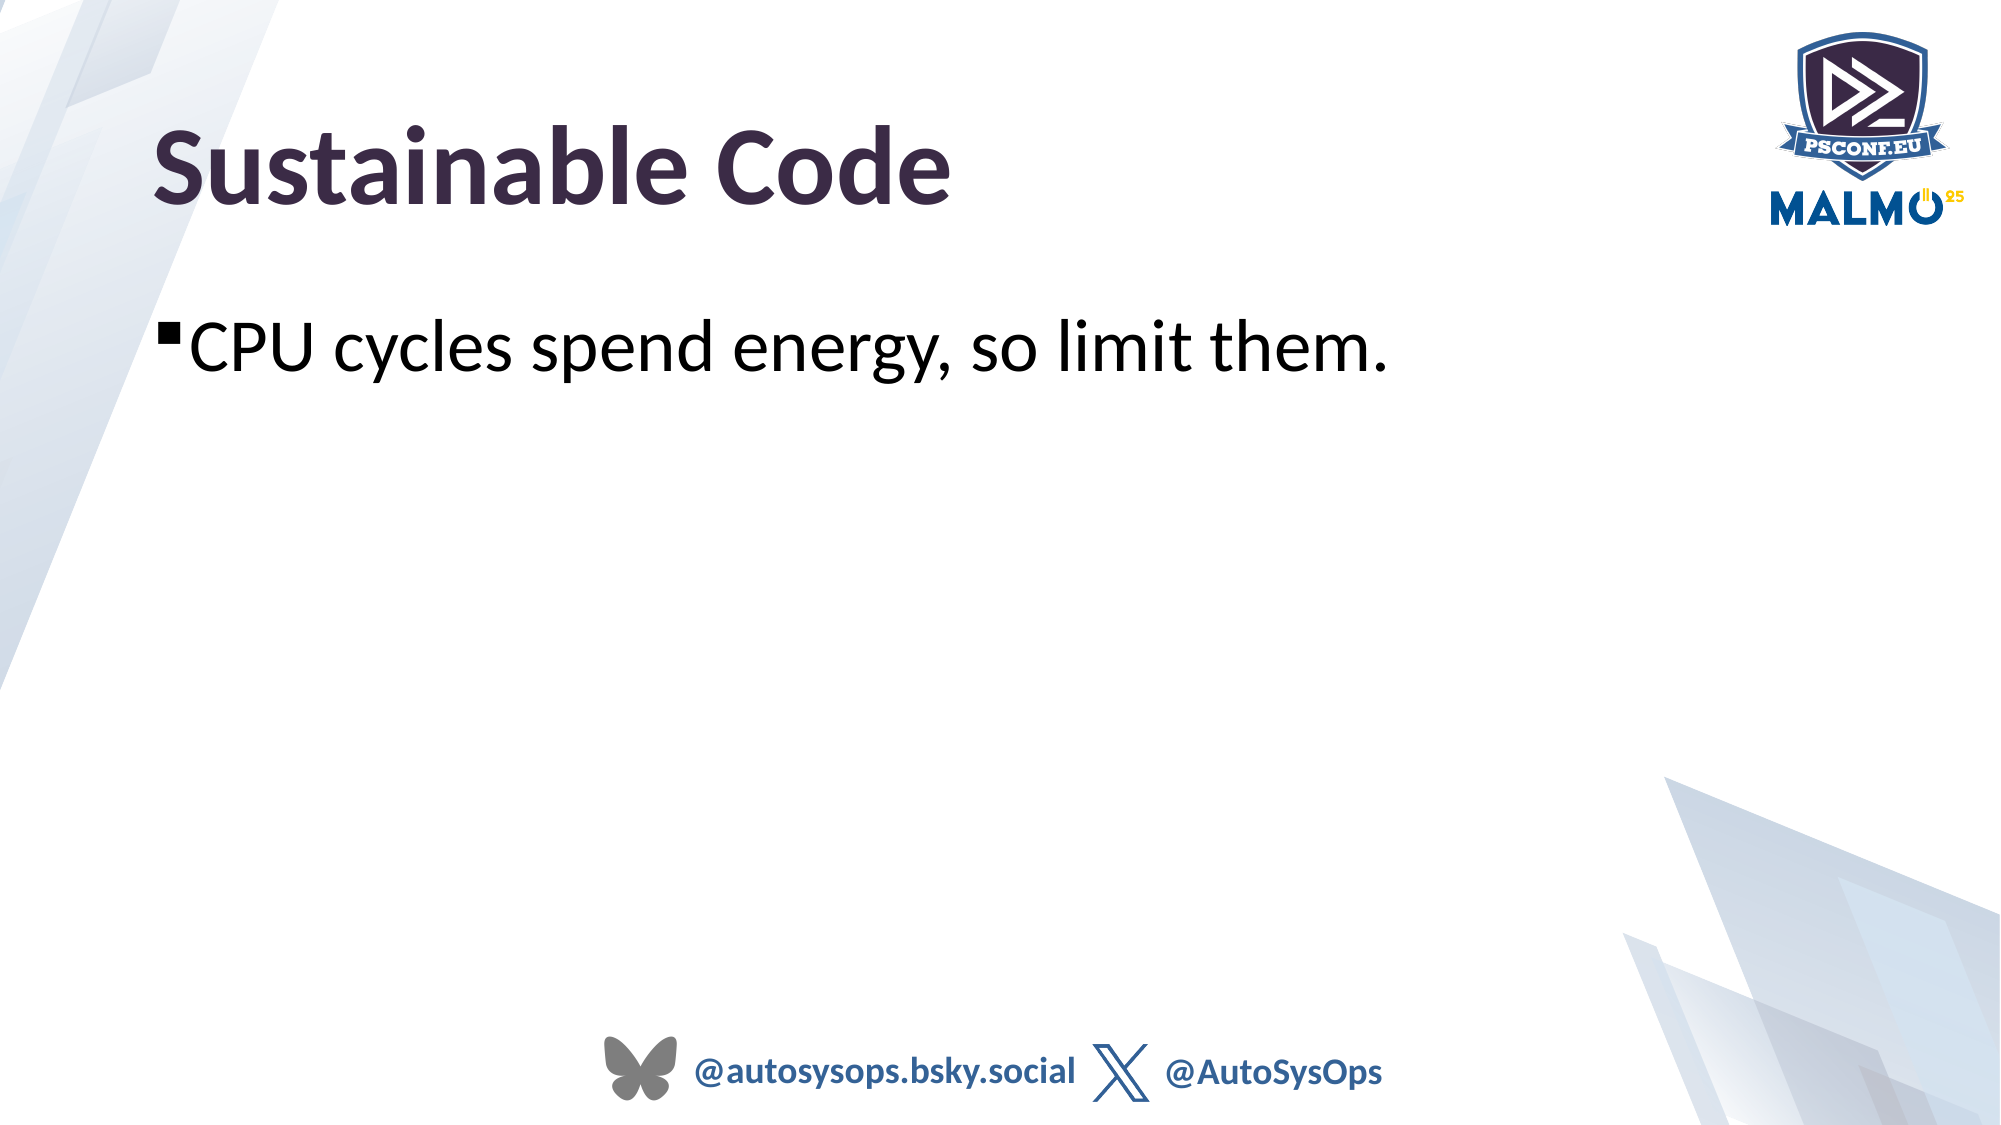

# Sustainable Code
CPU cycles spend energy, so limit them.